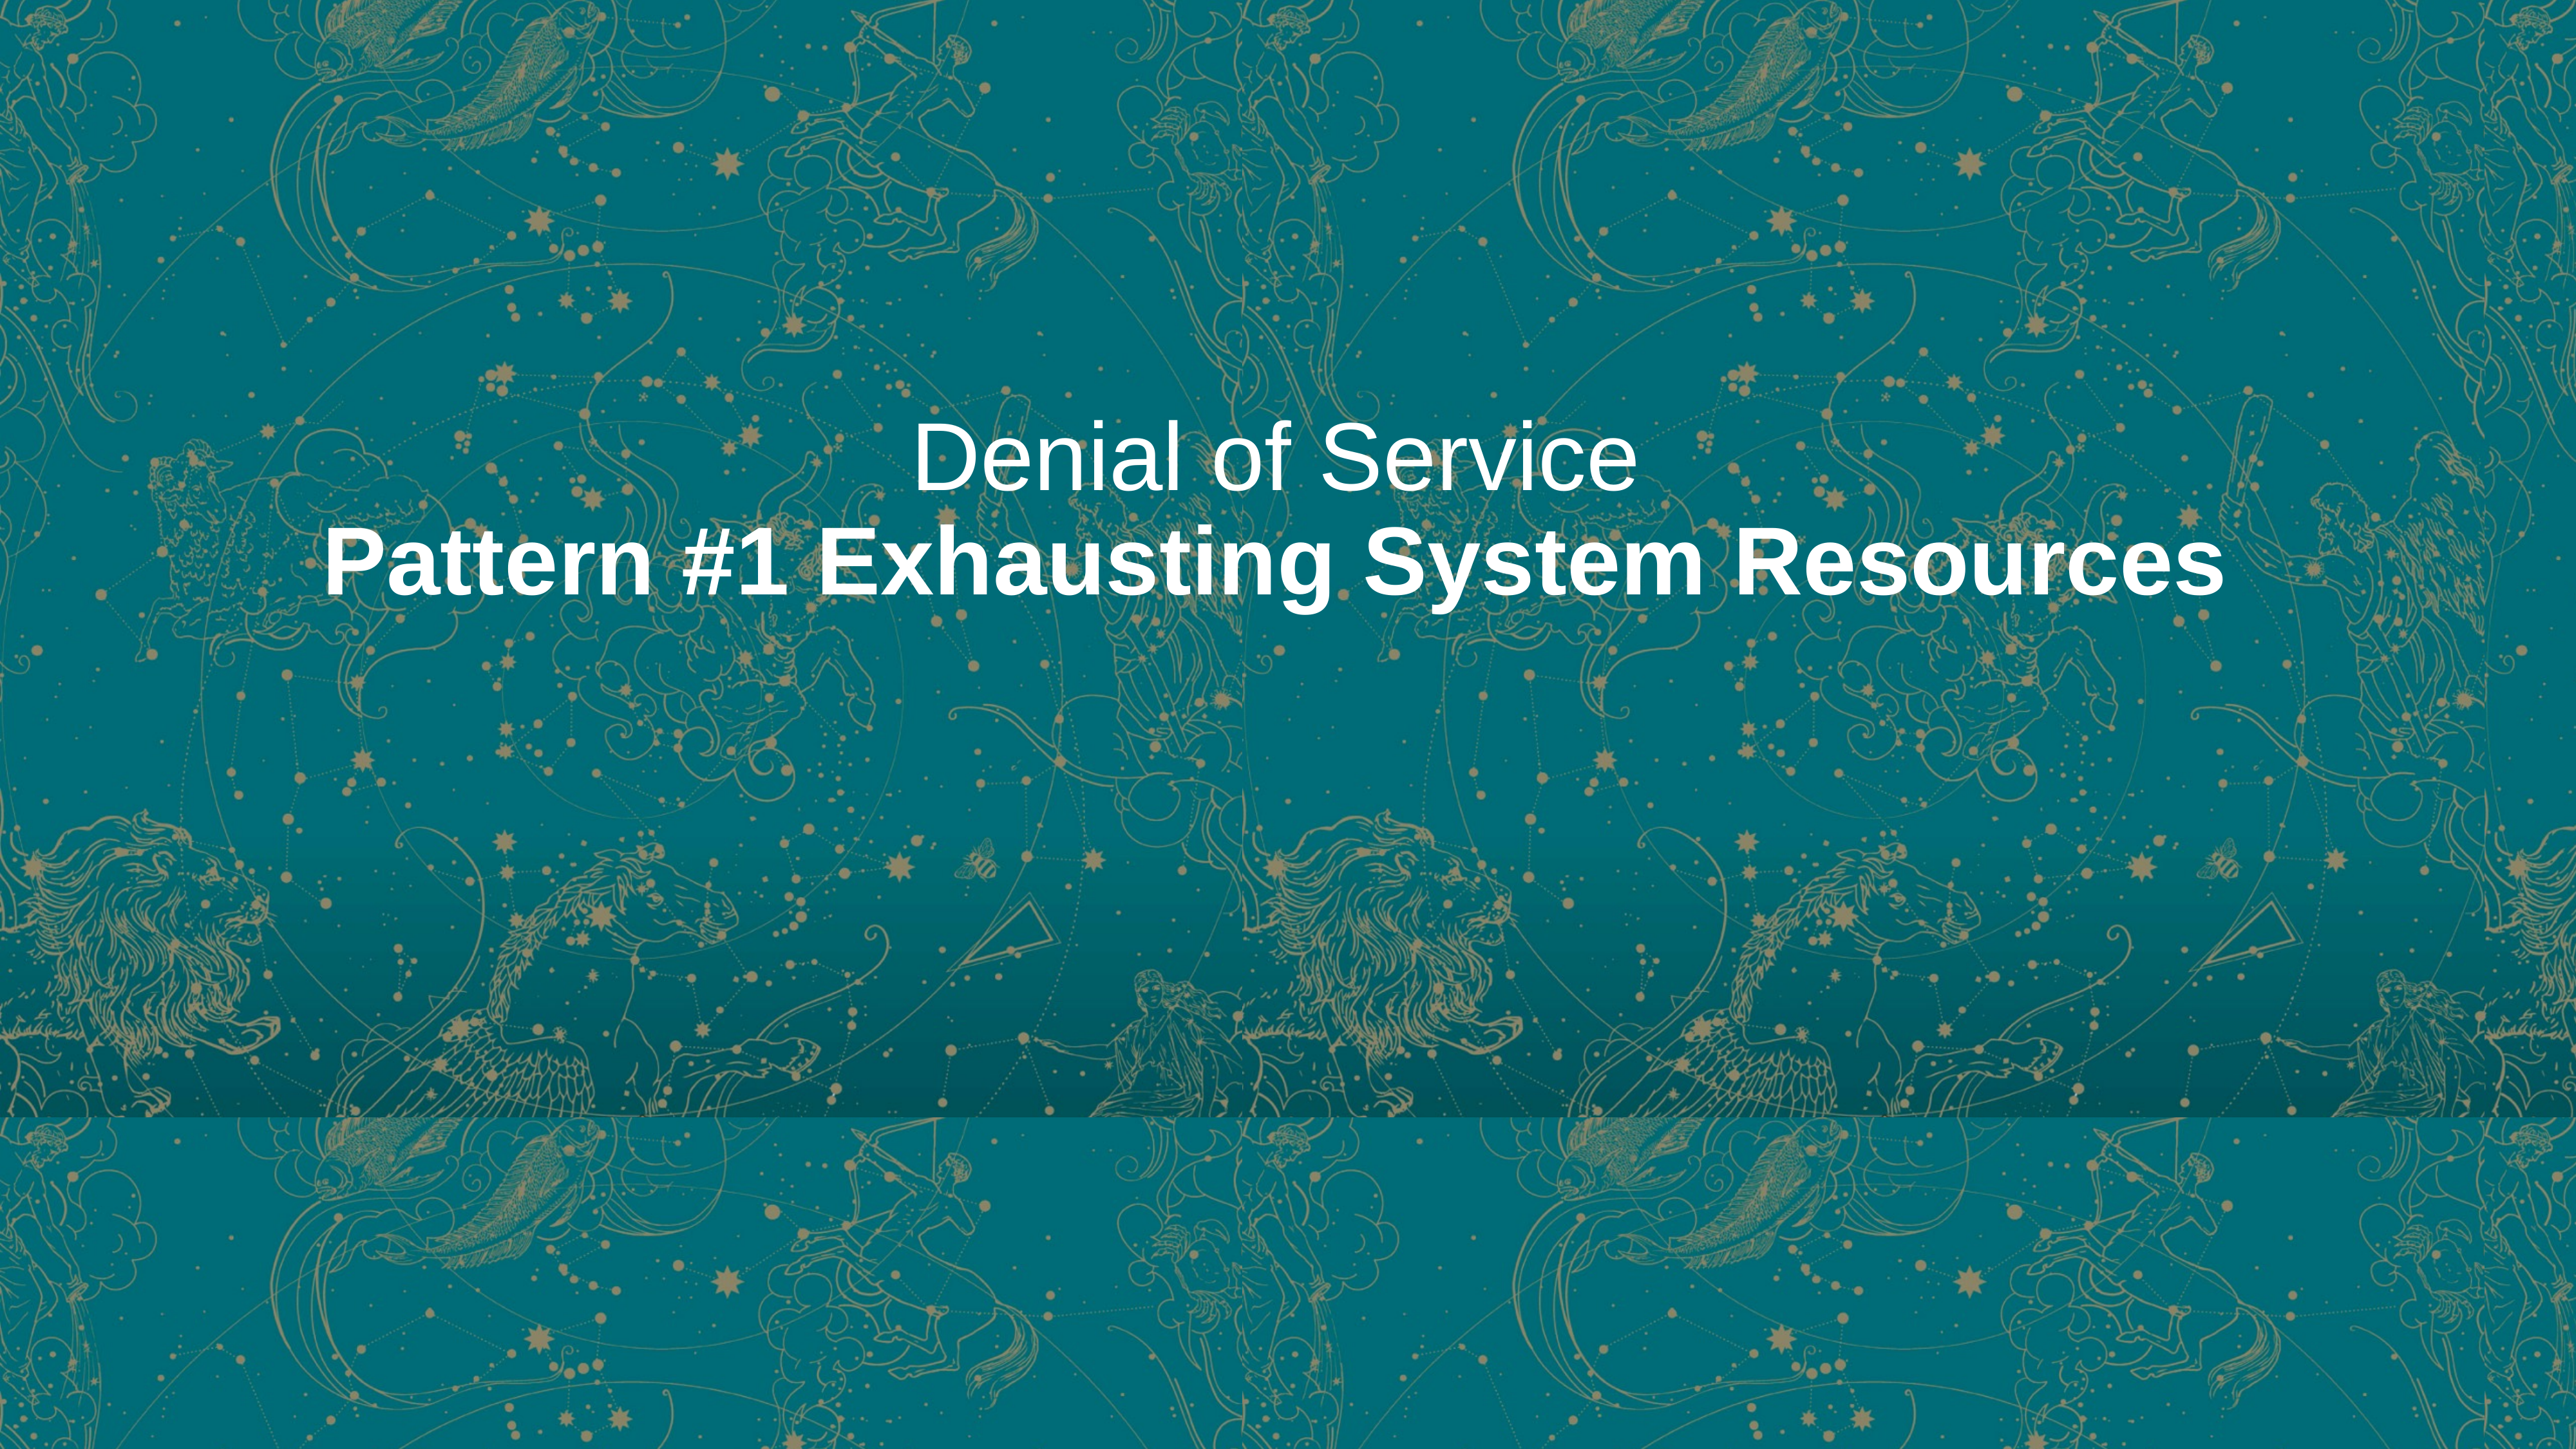

# Denial of Service Pattern #1 Exhausting System Resources